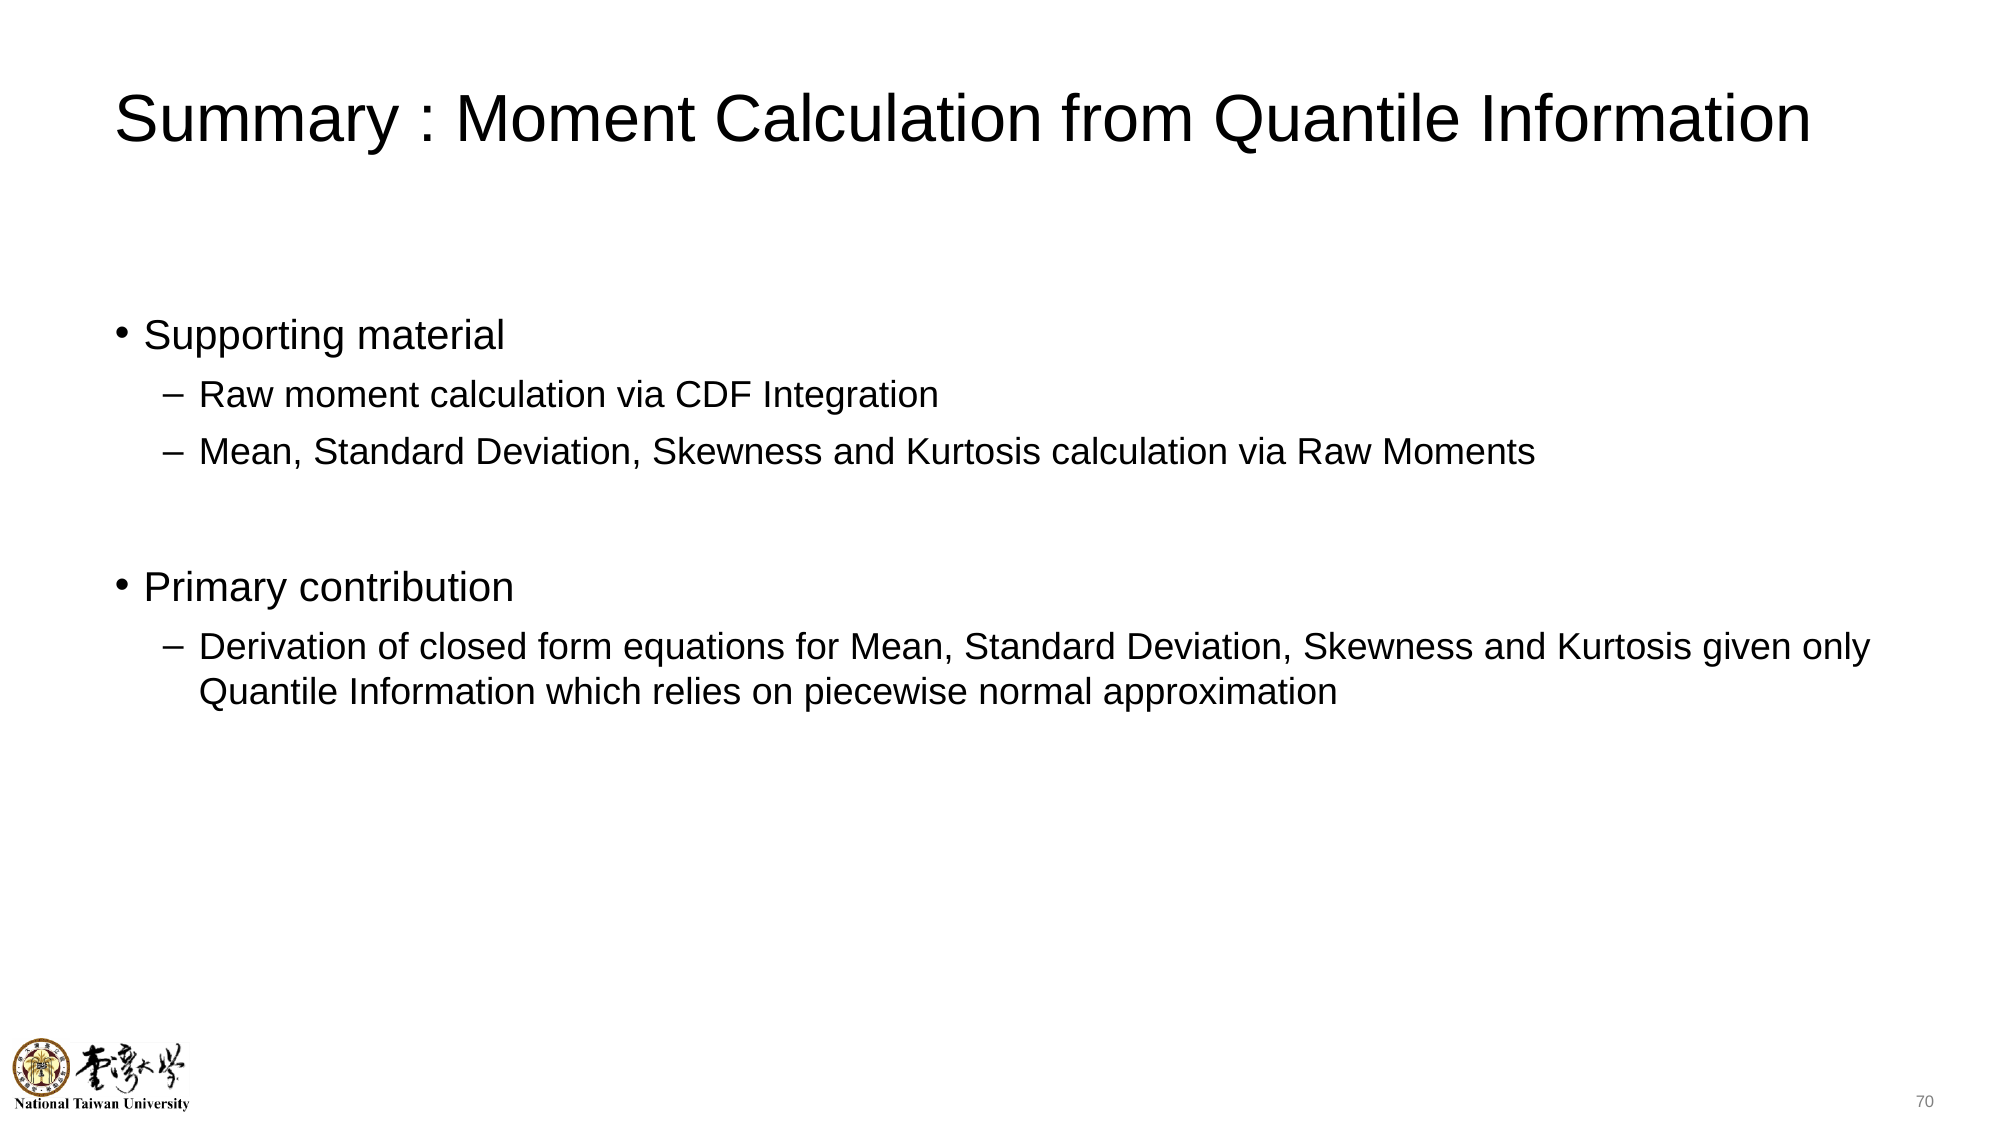

# Summary : Moment Calculation from Quantile Information
Supporting material
Raw moment calculation via CDF Integration
Mean, Standard Deviation, Skewness and Kurtosis calculation via Raw Moments

Primary contribution
Derivation of closed form equations for Mean, Standard Deviation, Skewness and Kurtosis given only Quantile Information which relies on piecewise normal approximation